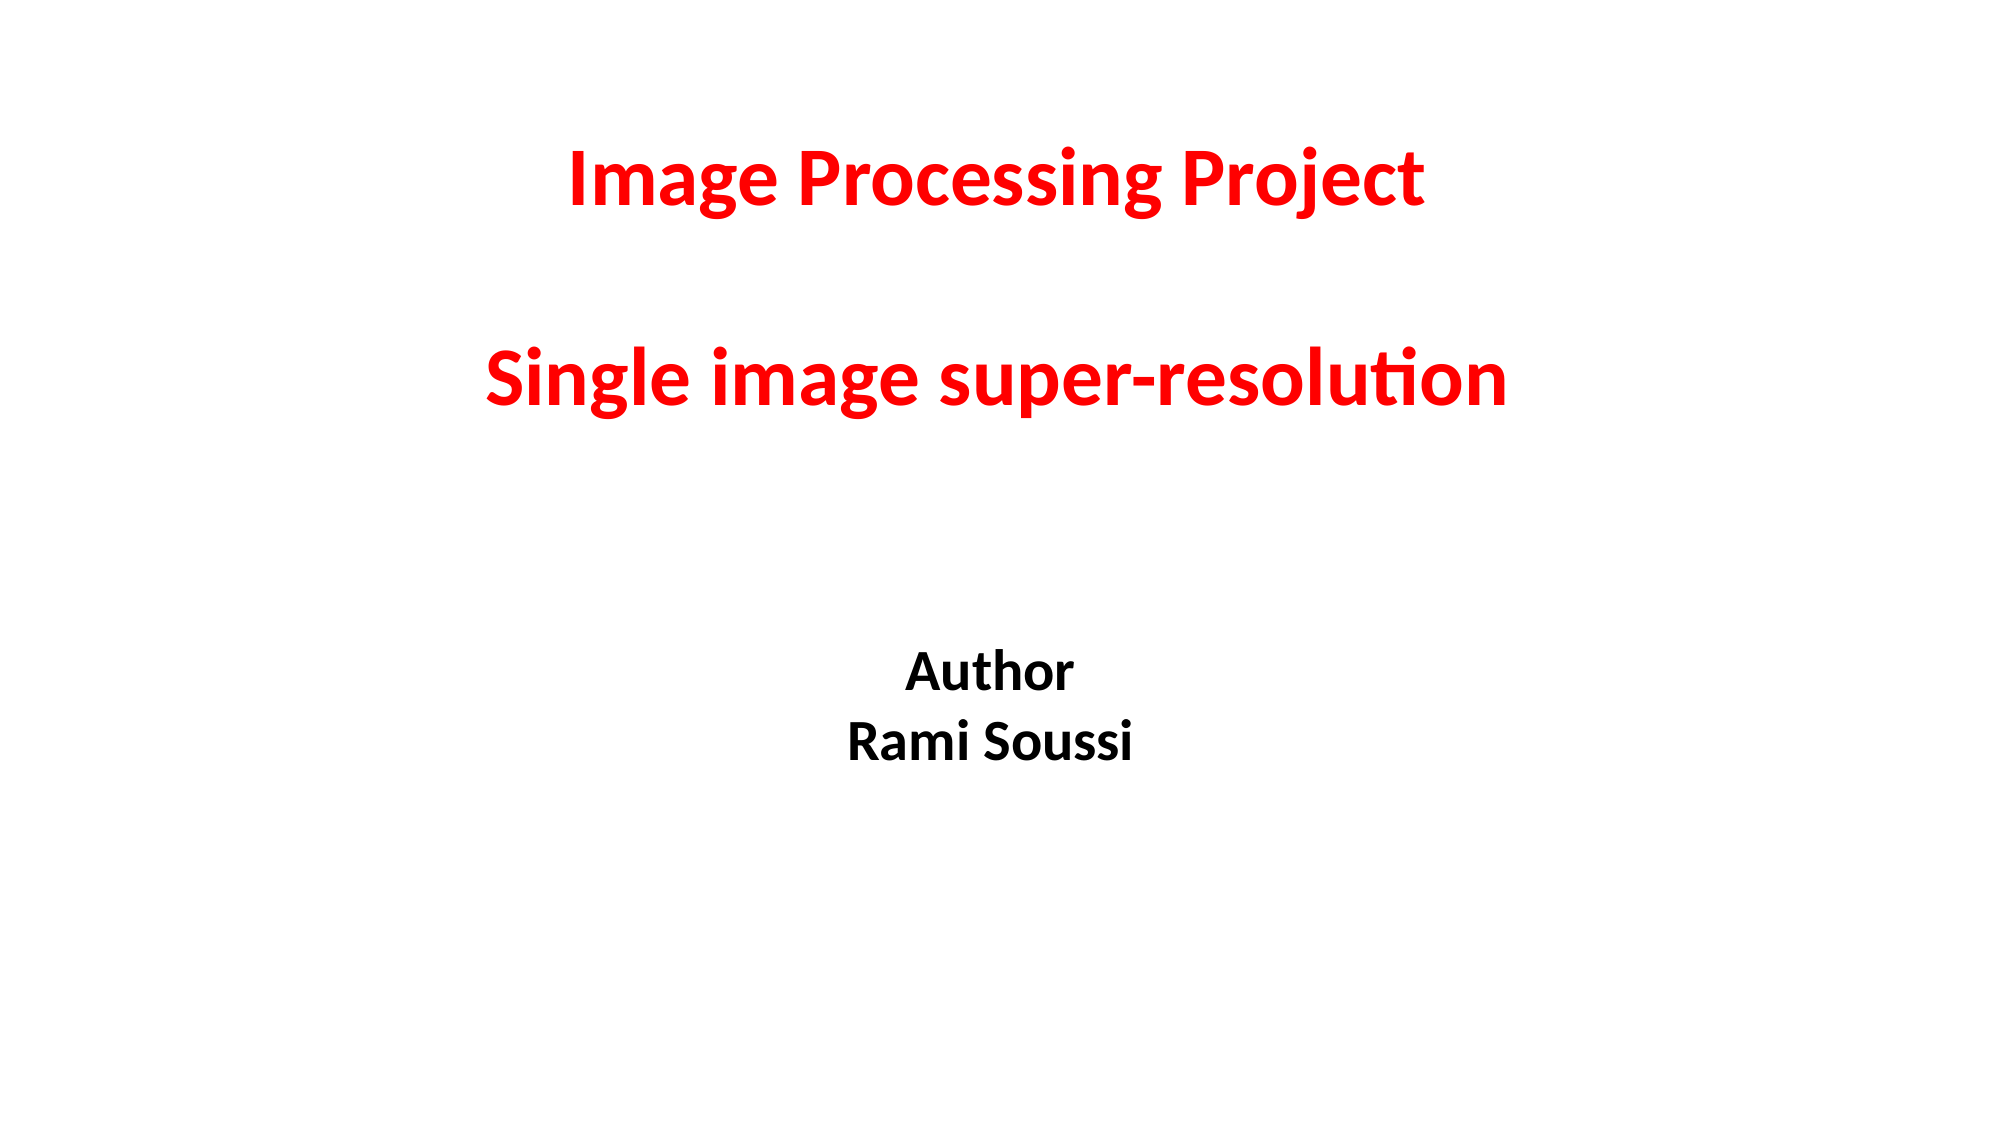

Image Processing Project

Single image super-resolution

Author
Rami Soussi